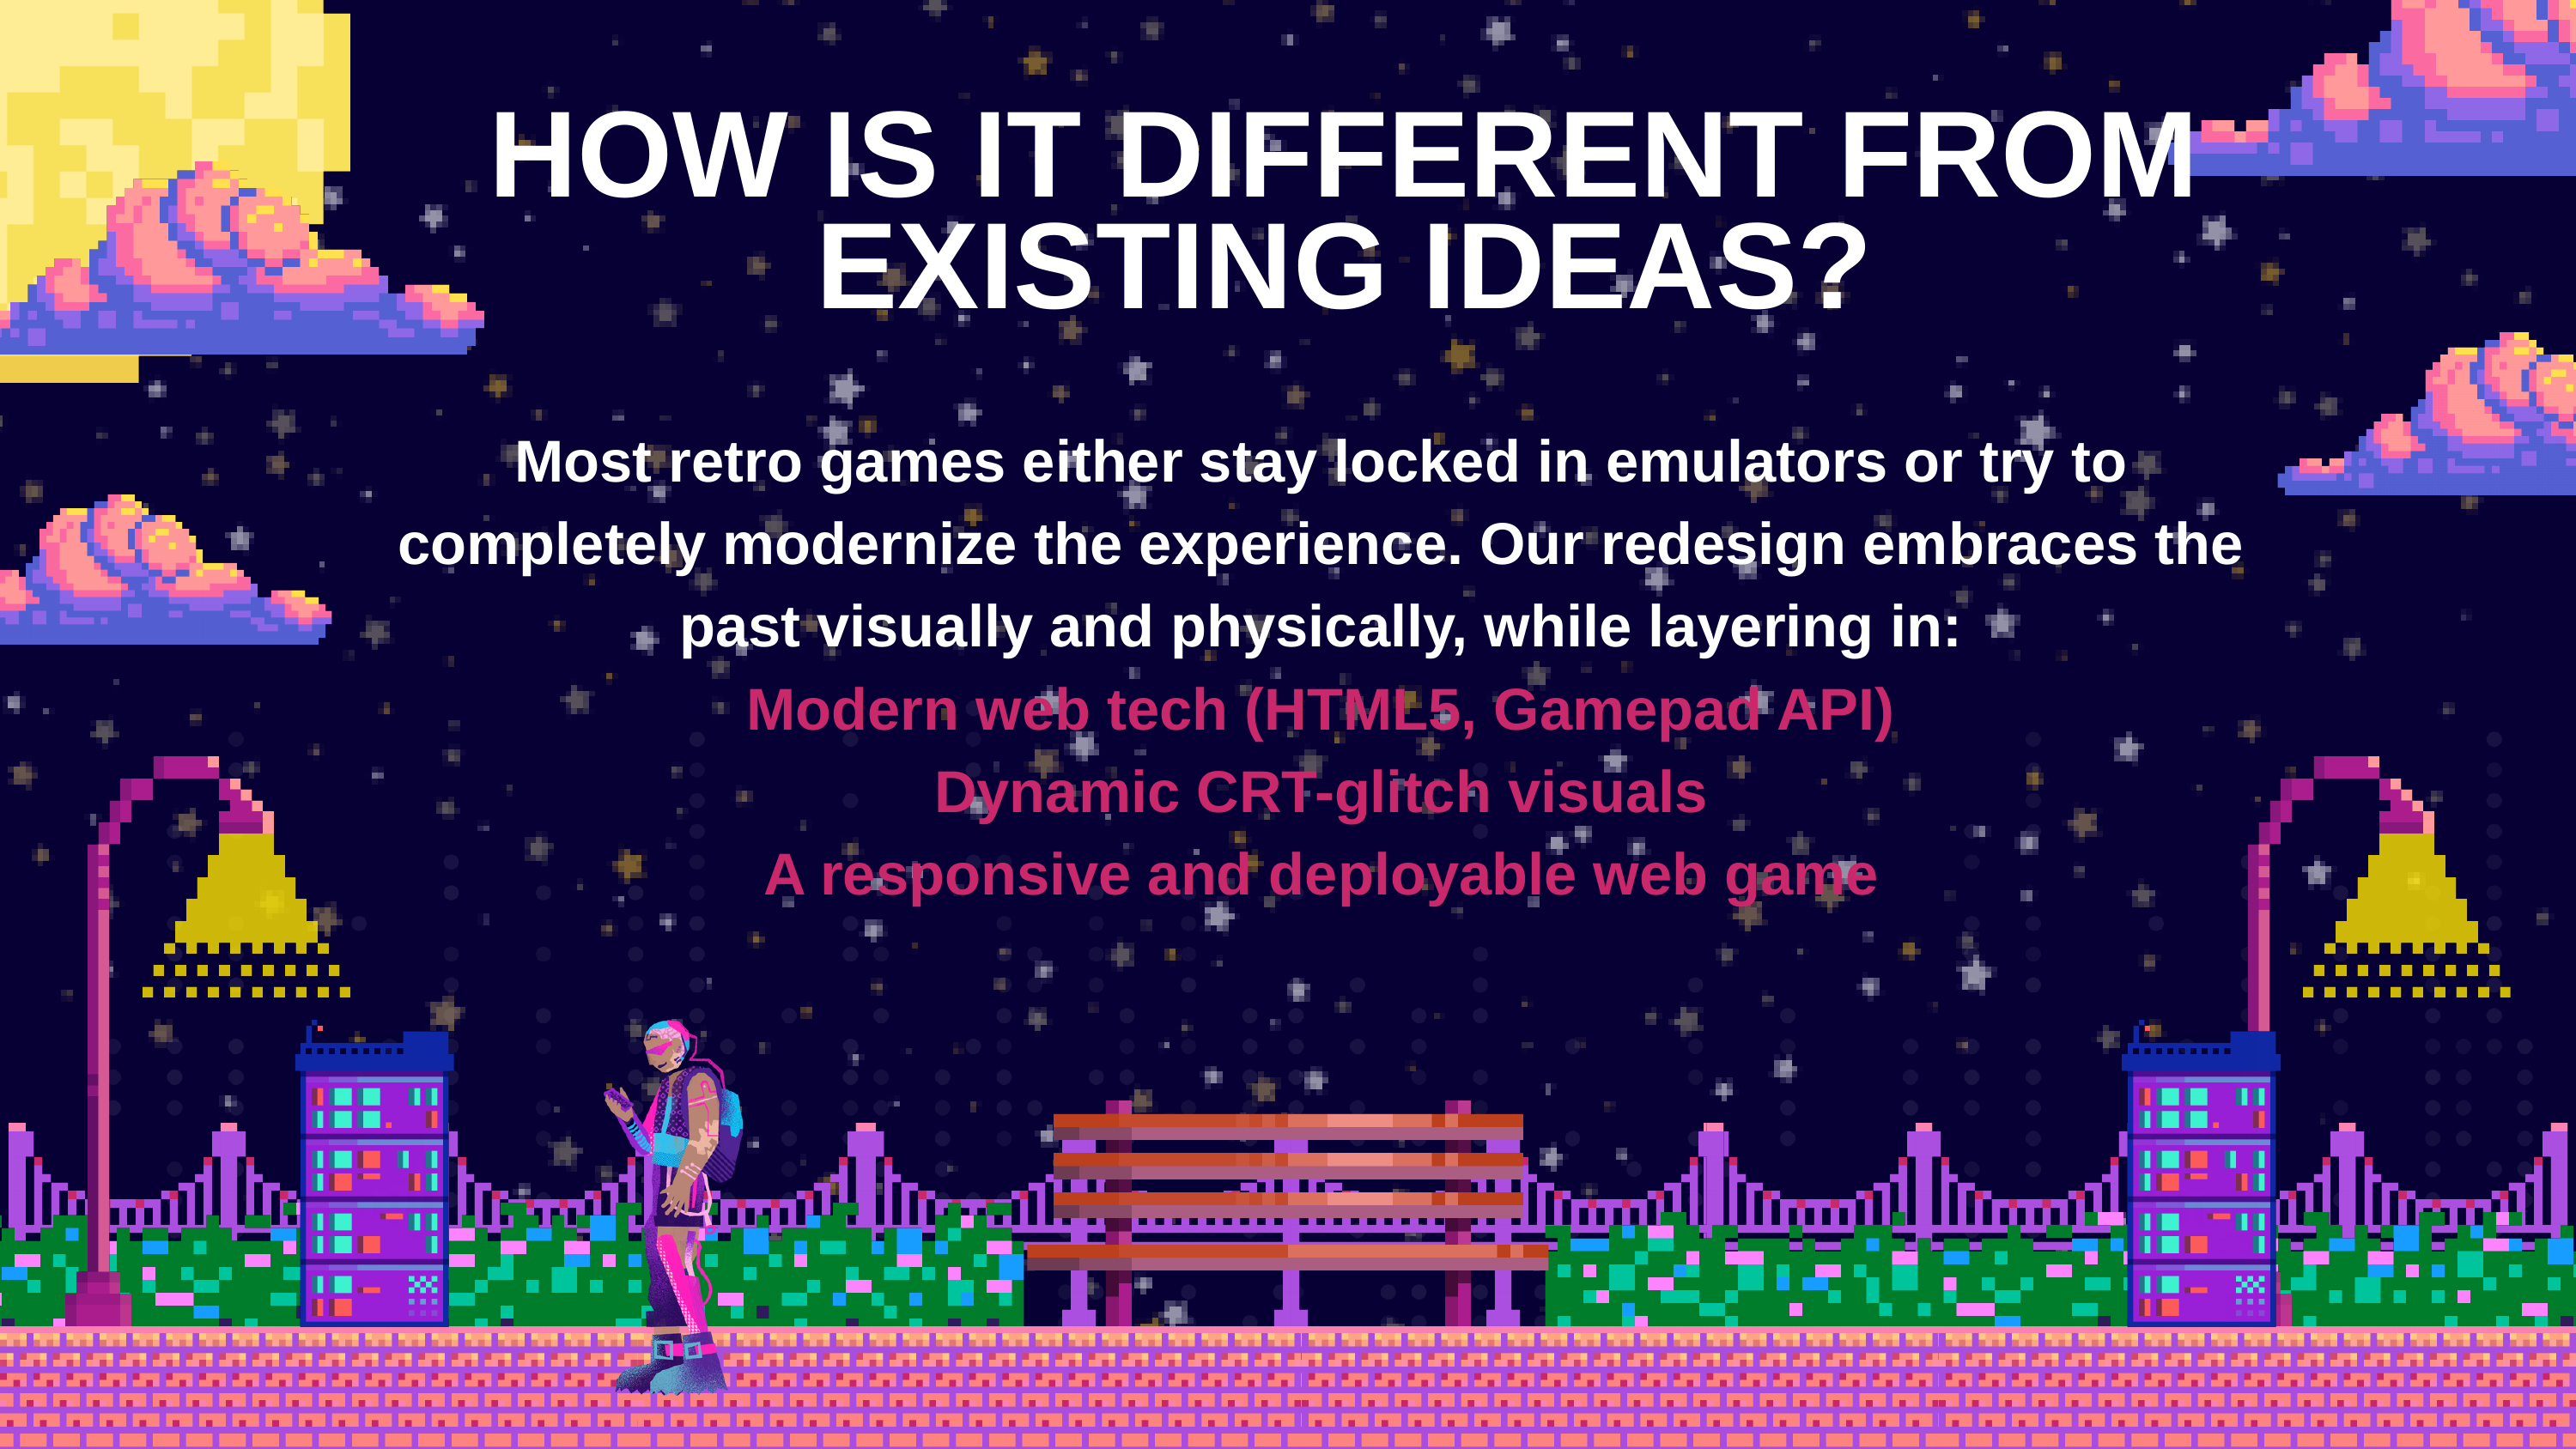

HOW IS IT DIFFERENT FROM EXISTING IDEAS?

Most retro games either stay locked in emulators or try to completely modernize the experience. Our redesign embraces the past visually and physically, while layering in:
Modern web tech (HTML5, Gamepad API)
Dynamic CRT-glitch visuals
A responsive and deployable web game